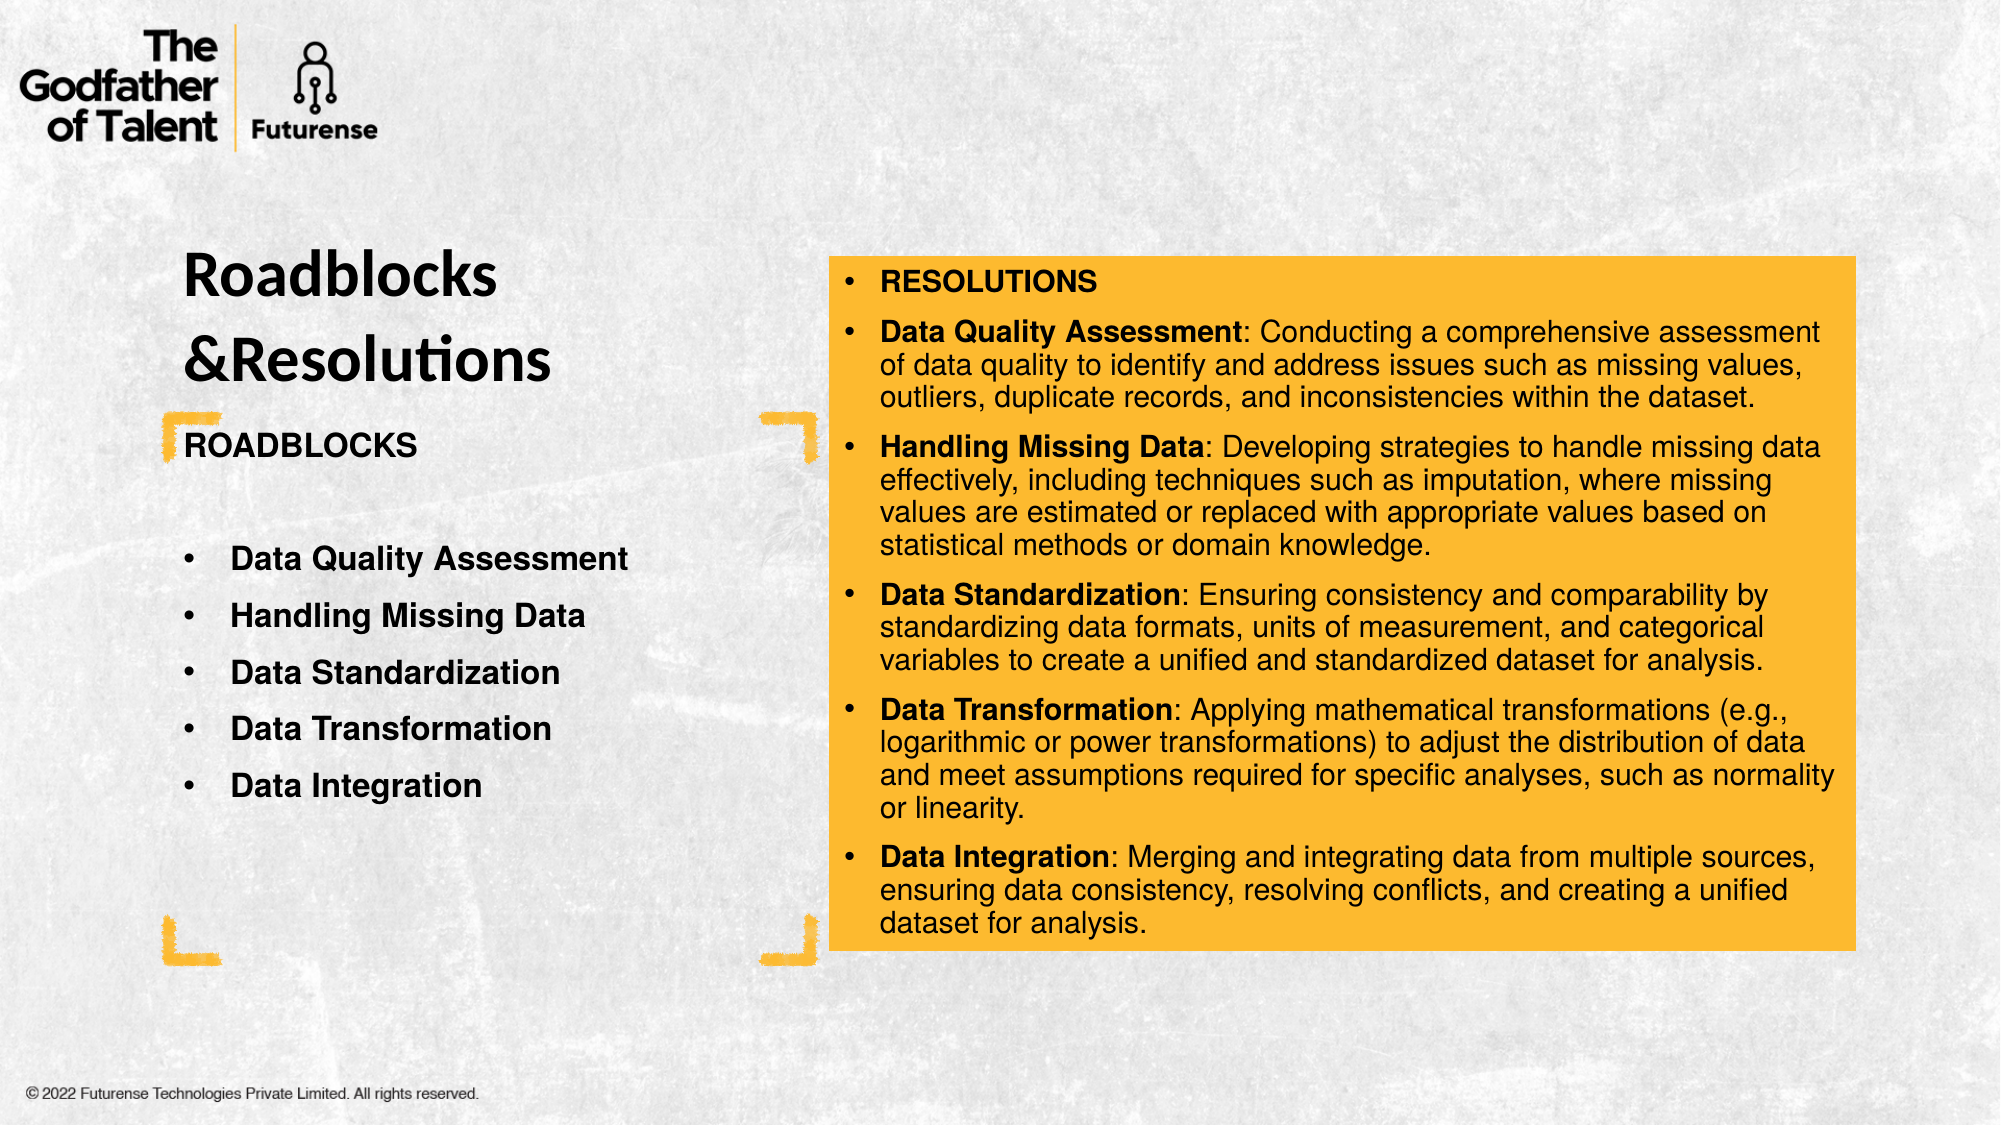

# Roadblocks &Resolutions
RESOLUTIONS
Data Quality Assessment: Conducting a comprehensive assessment of data quality to identify and address issues such as missing values, outliers, duplicate records, and inconsistencies within the dataset.
Handling Missing Data: Developing strategies to handle missing data effectively, including techniques such as imputation, where missing values are estimated or replaced with appropriate values based on statistical methods or domain knowledge.
Data Standardization: Ensuring consistency and comparability by standardizing data formats, units of measurement, and categorical variables to create a unified and standardized dataset for analysis.
Data Transformation: Applying mathematical transformations (e.g., logarithmic or power transformations) to adjust the distribution of data and meet assumptions required for specific analyses, such as normality or linearity.
Data Integration: Merging and integrating data from multiple sources, ensuring data consistency, resolving conflicts, and creating a unified dataset for analysis.
ROADBLOCKS

Data Quality Assessment
Handling Missing Data
Data Standardization
Data Transformation
Data Integration